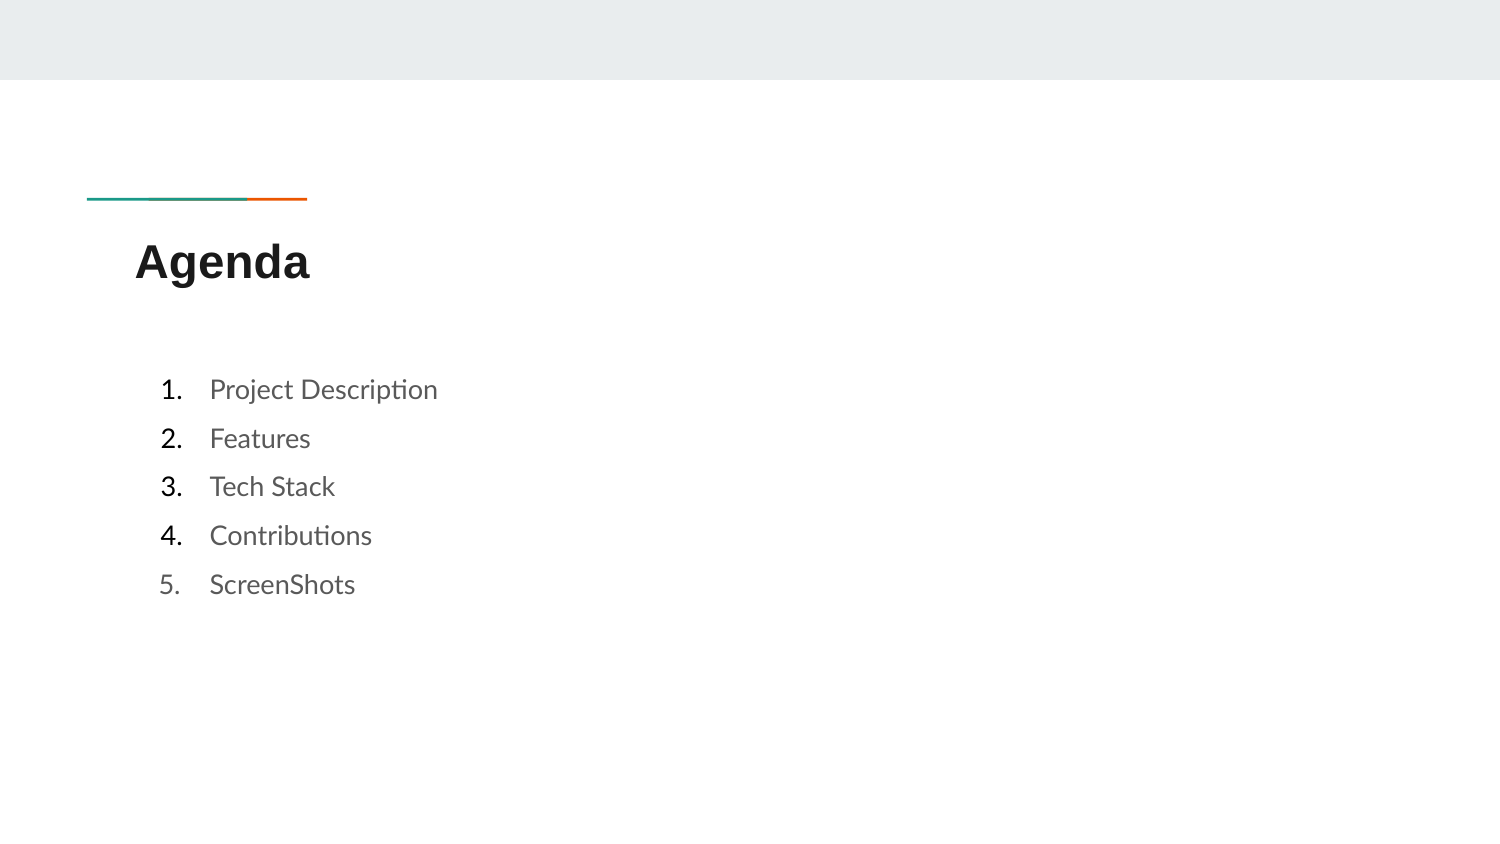

# Agenda
Project Description
Features
Tech Stack
Contributions
ScreenShots